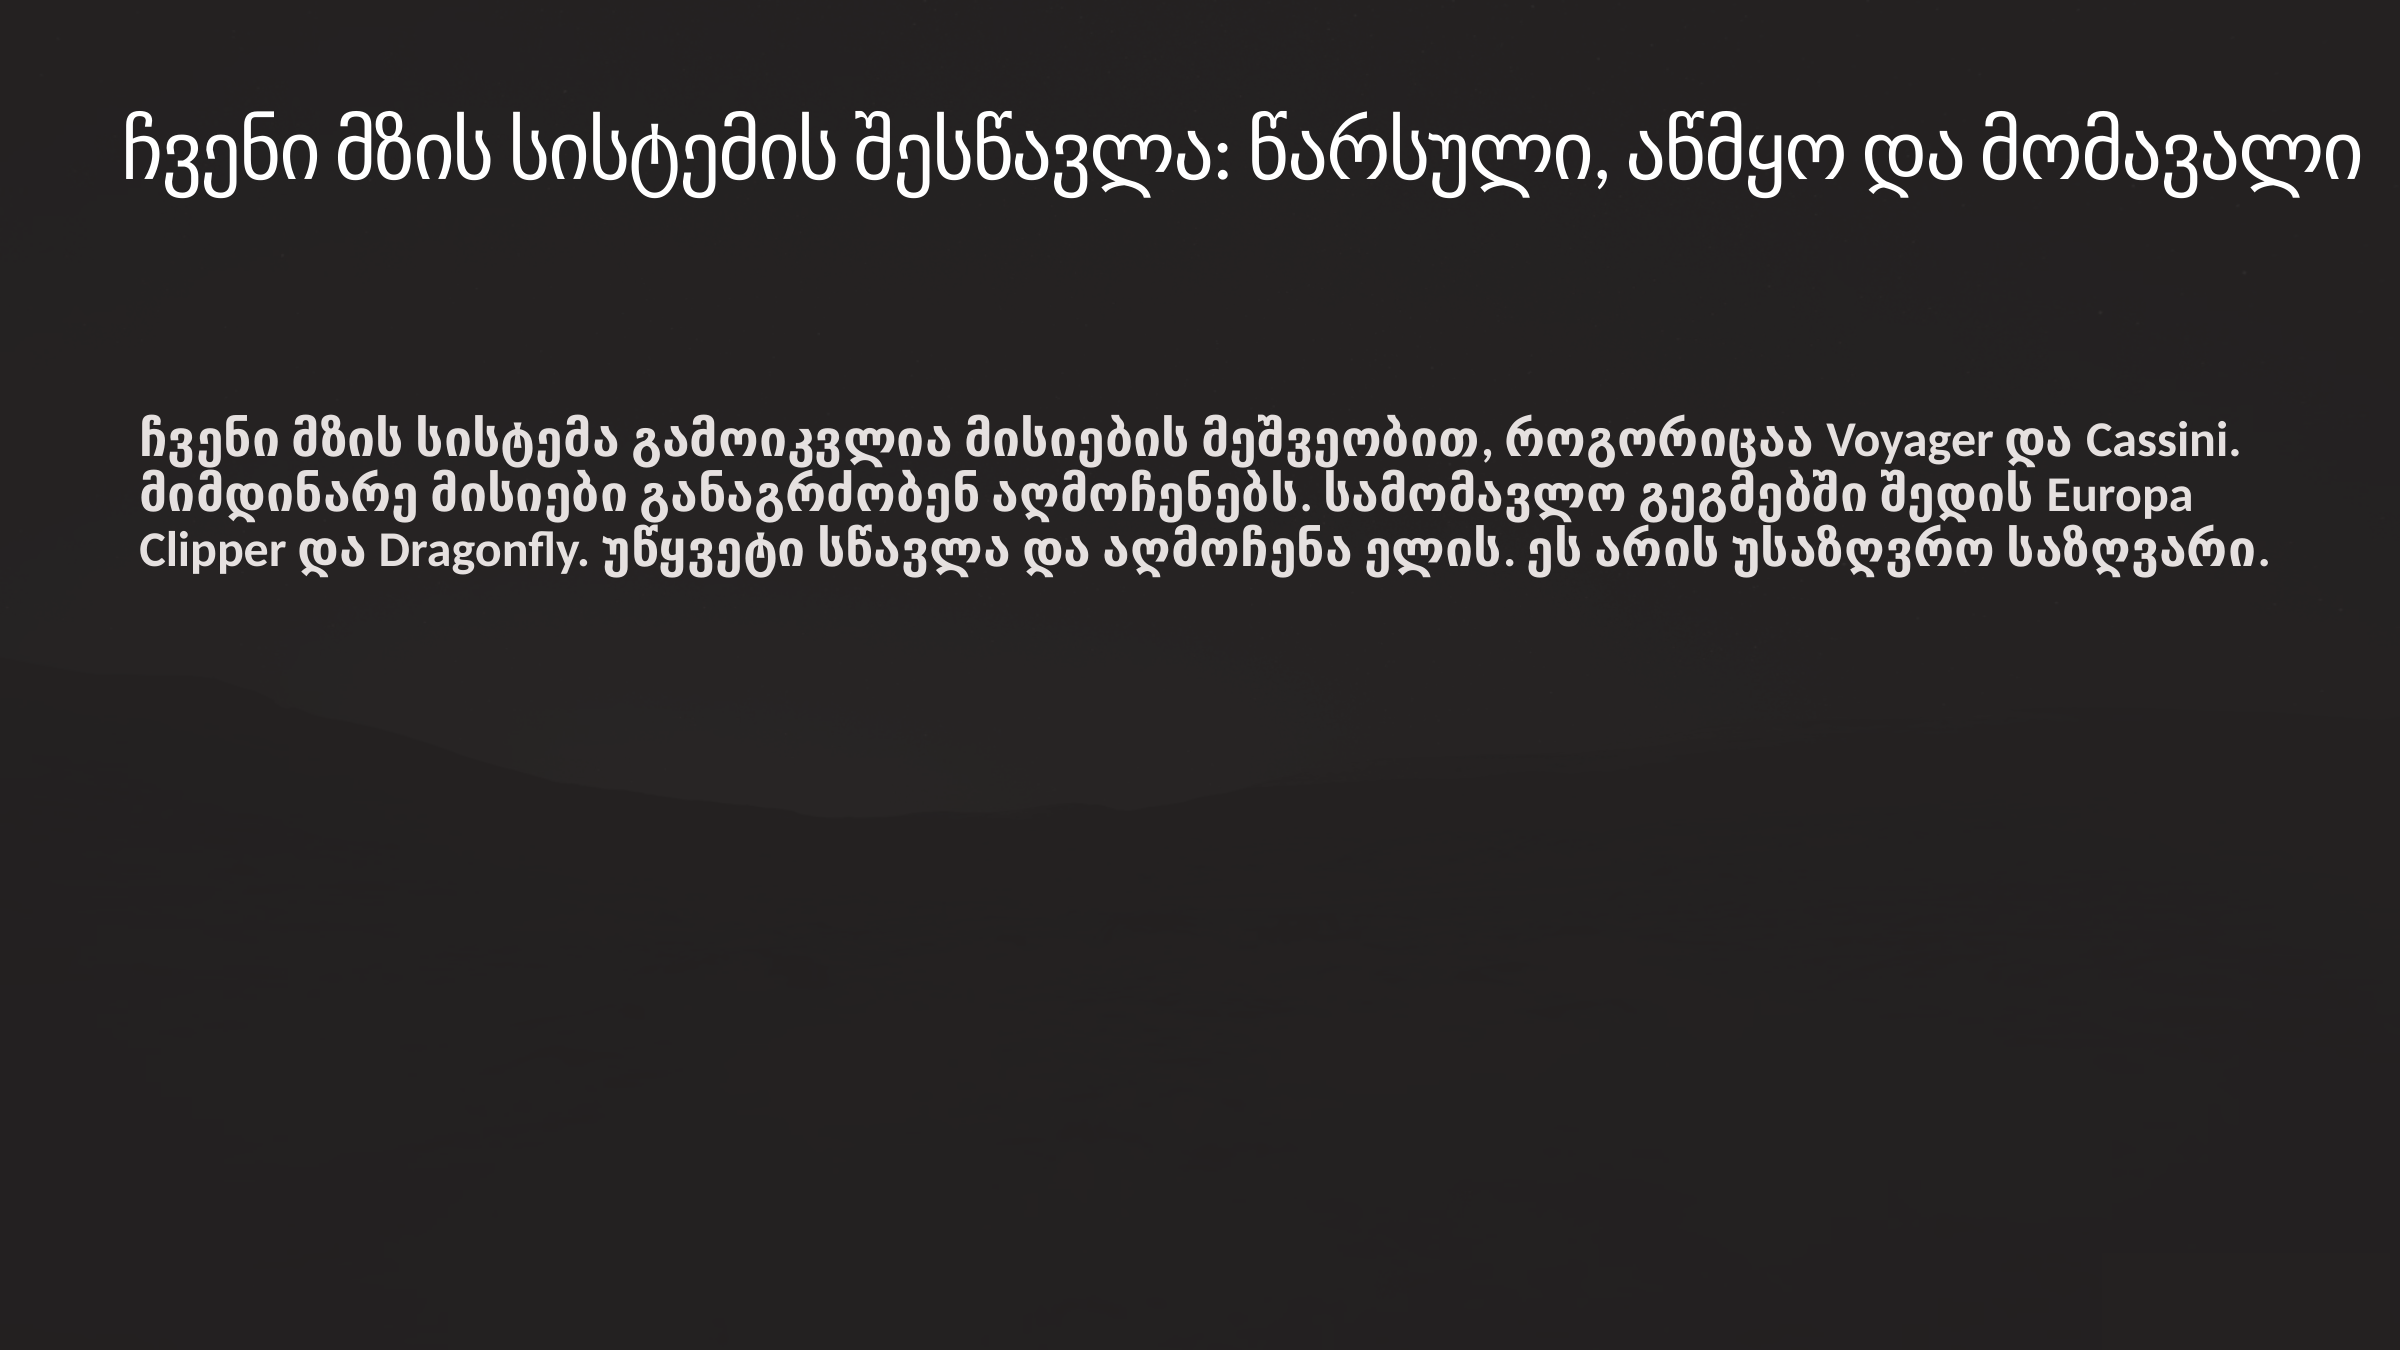

ჩვენი მზის სისტემის შესწავლა: წარსული, აწმყო და მომავალი
ჩვენი მზის სისტემა გამოიკვლია მისიების მეშვეობით, როგორიცაა Voyager და Cassini. მიმდინარე მისიები განაგრძობენ აღმოჩენებს. სამომავლო გეგმებში შედის Europa Clipper და Dragonfly. უწყვეტი სწავლა და აღმოჩენა ელის. ეს არის უსაზღვრო საზღვარი.